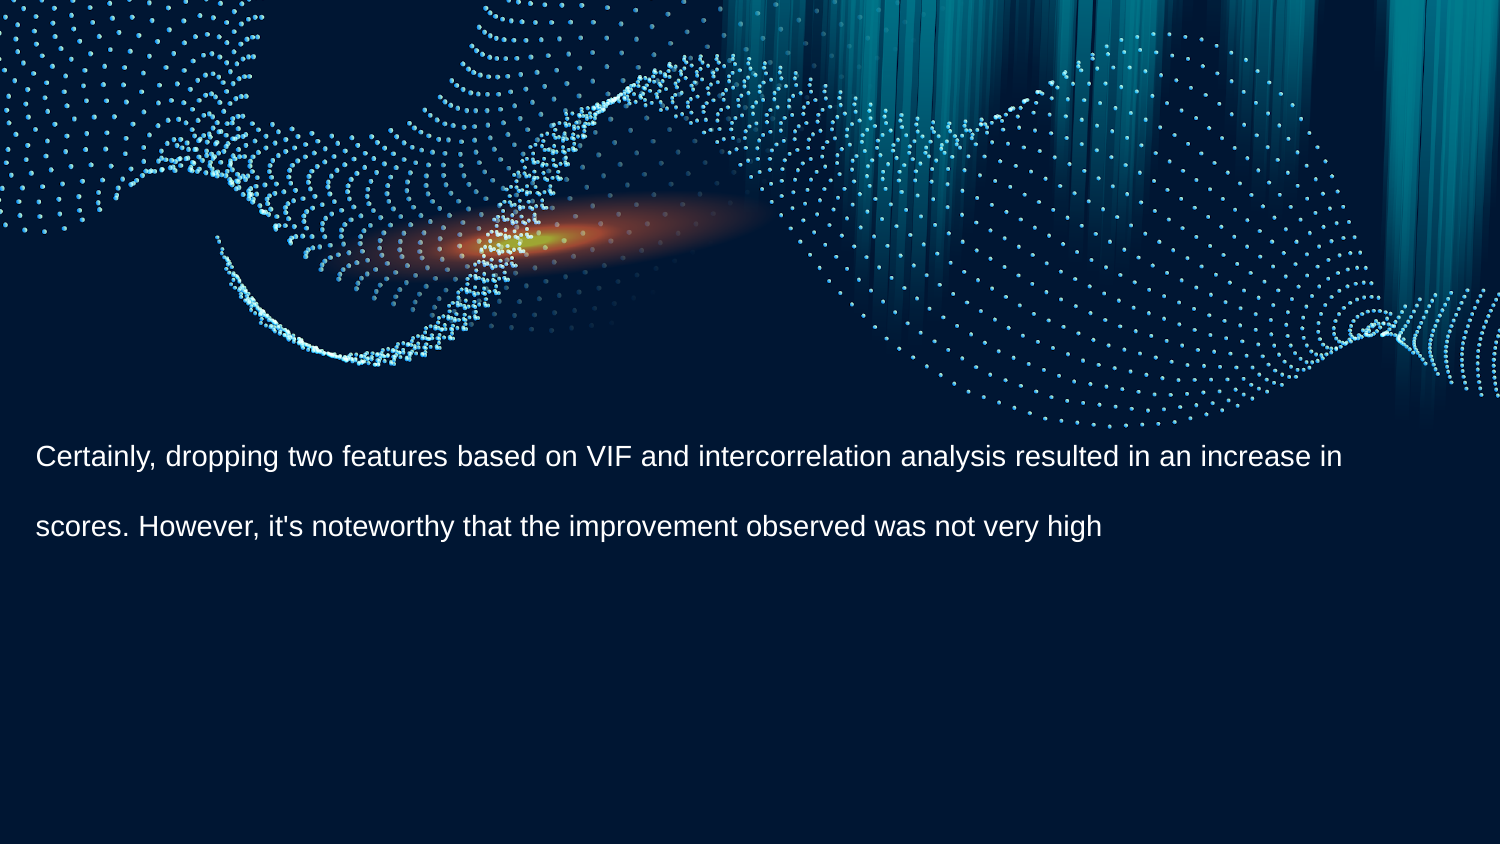

# Certainly, dropping two features based on VIF and intercorrelation analysis resulted in an increase in scores. However, it's noteworthy that the improvement observed was not very high